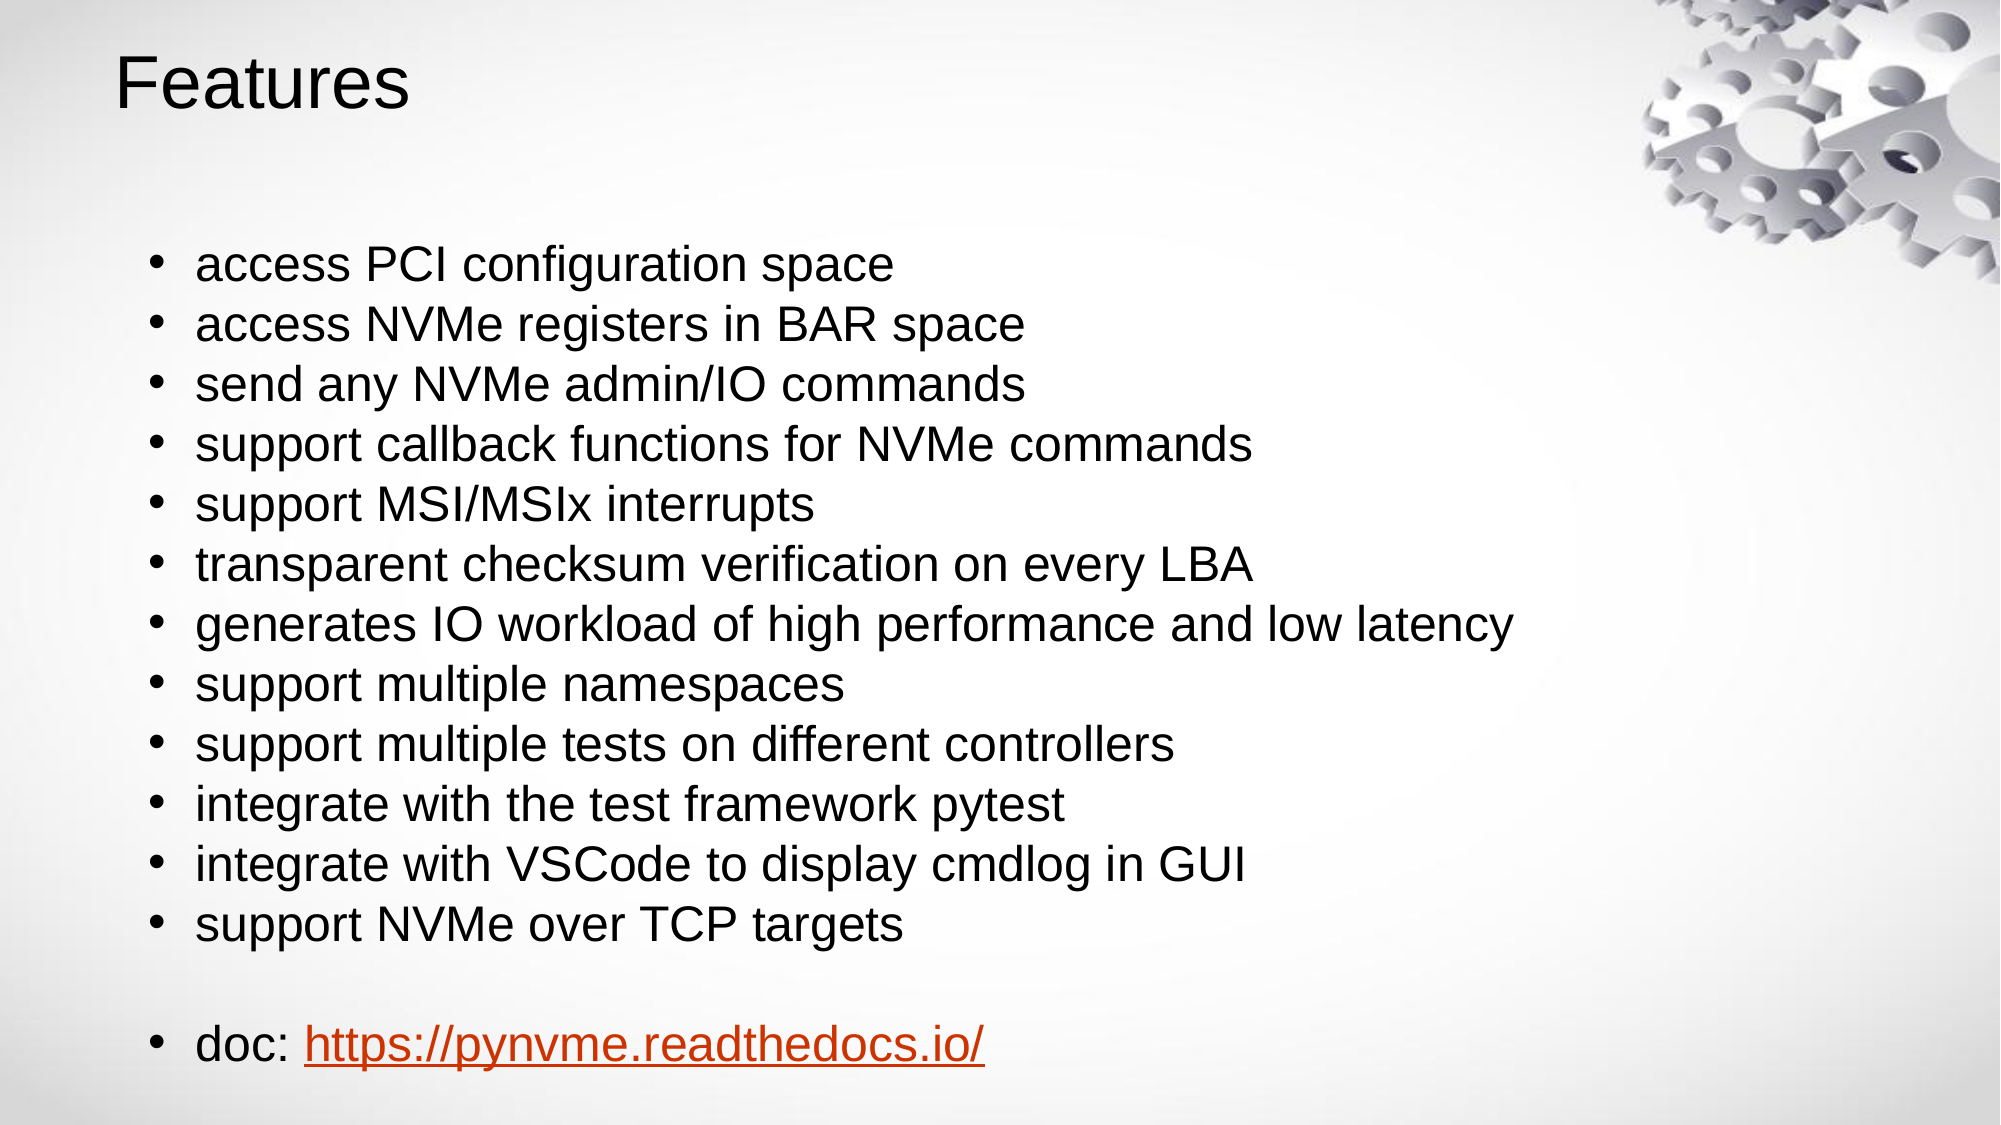

# Features
access PCI configuration space
access NVMe registers in BAR space
send any NVMe admin/IO commands
support callback functions for NVMe commands
support MSI/MSIx interrupts
transparent checksum verification on every LBA
generates IO workload of high performance and low latency
support multiple namespaces
support multiple tests on different controllers
integrate with the test framework pytest
integrate with VSCode to display cmdlog in GUI
support NVMe over TCP targets

doc: https://pynvme.readthedocs.io/